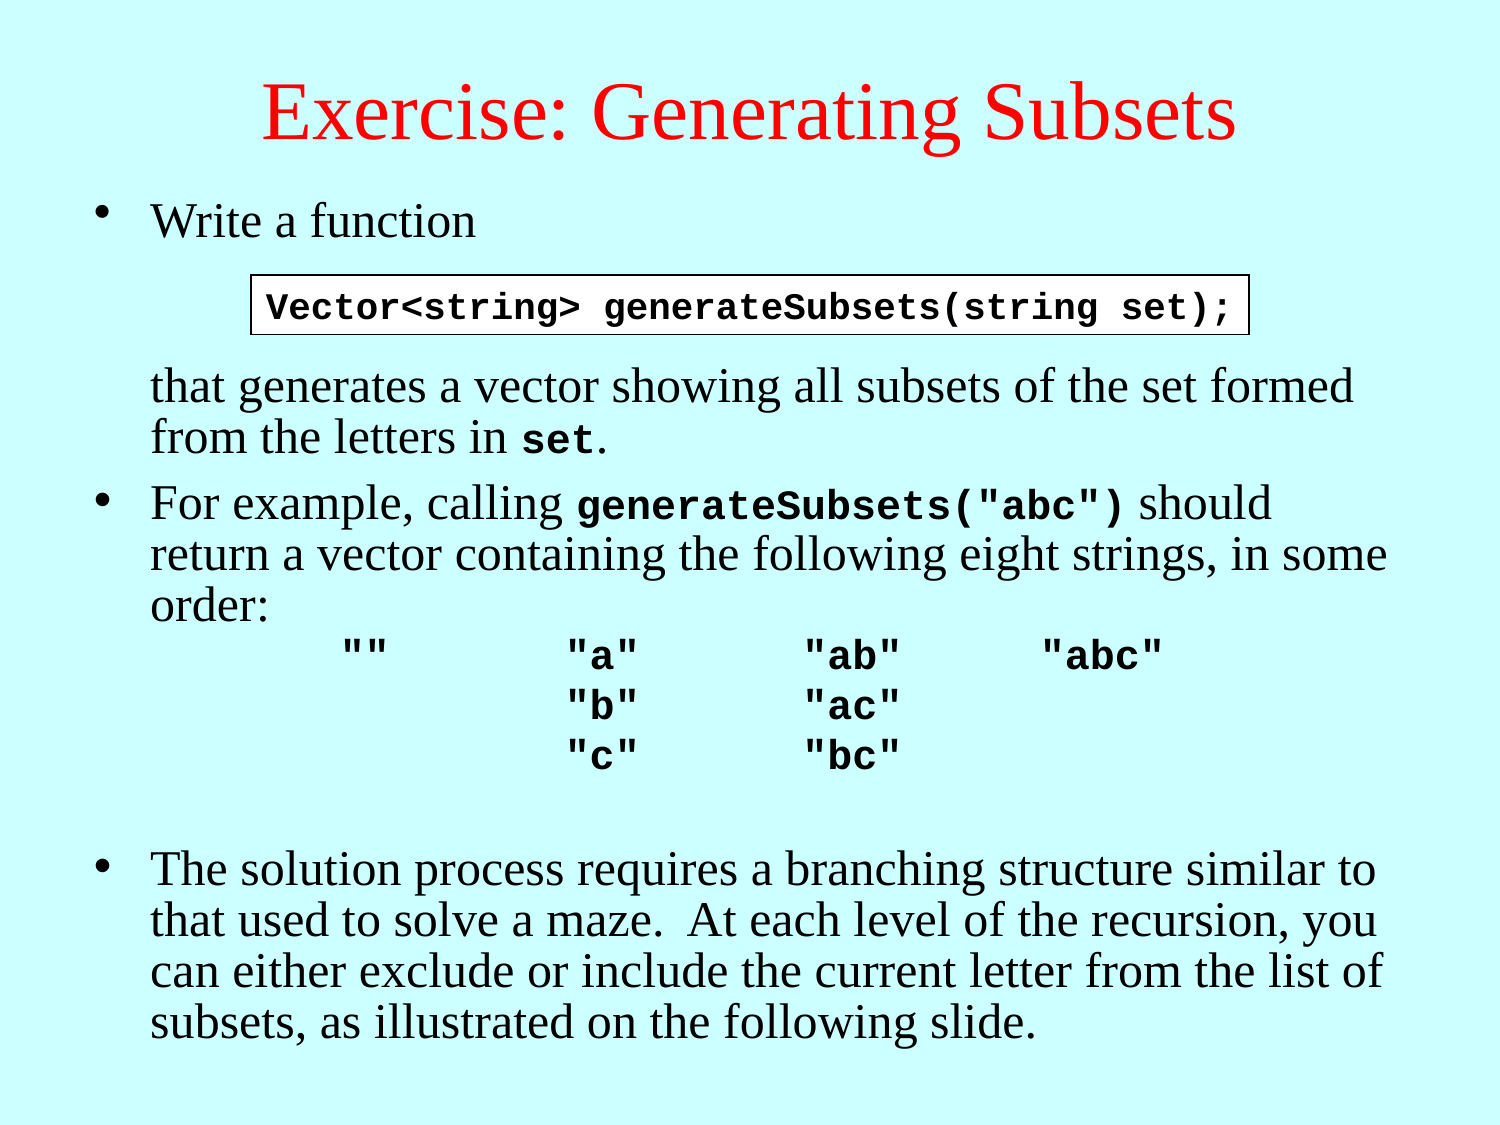

# Exercise: Generating Subsets
Write a function

	that generates a vector showing all subsets of the set formed from the letters in set.
For example, calling generateSubsets("abc") should return a vector containing the following eight strings, in some order:

The solution process requires a branching structure similar to that used to solve a maze.  At each level of the recursion, you can either exclude or include the current letter from the list of subsets, as illustrated on the following slide.

Vector<string> generateSubsets(string set);
""
"a"
"ab"
"abc"
"b"
"ac"
"c"
"bc"